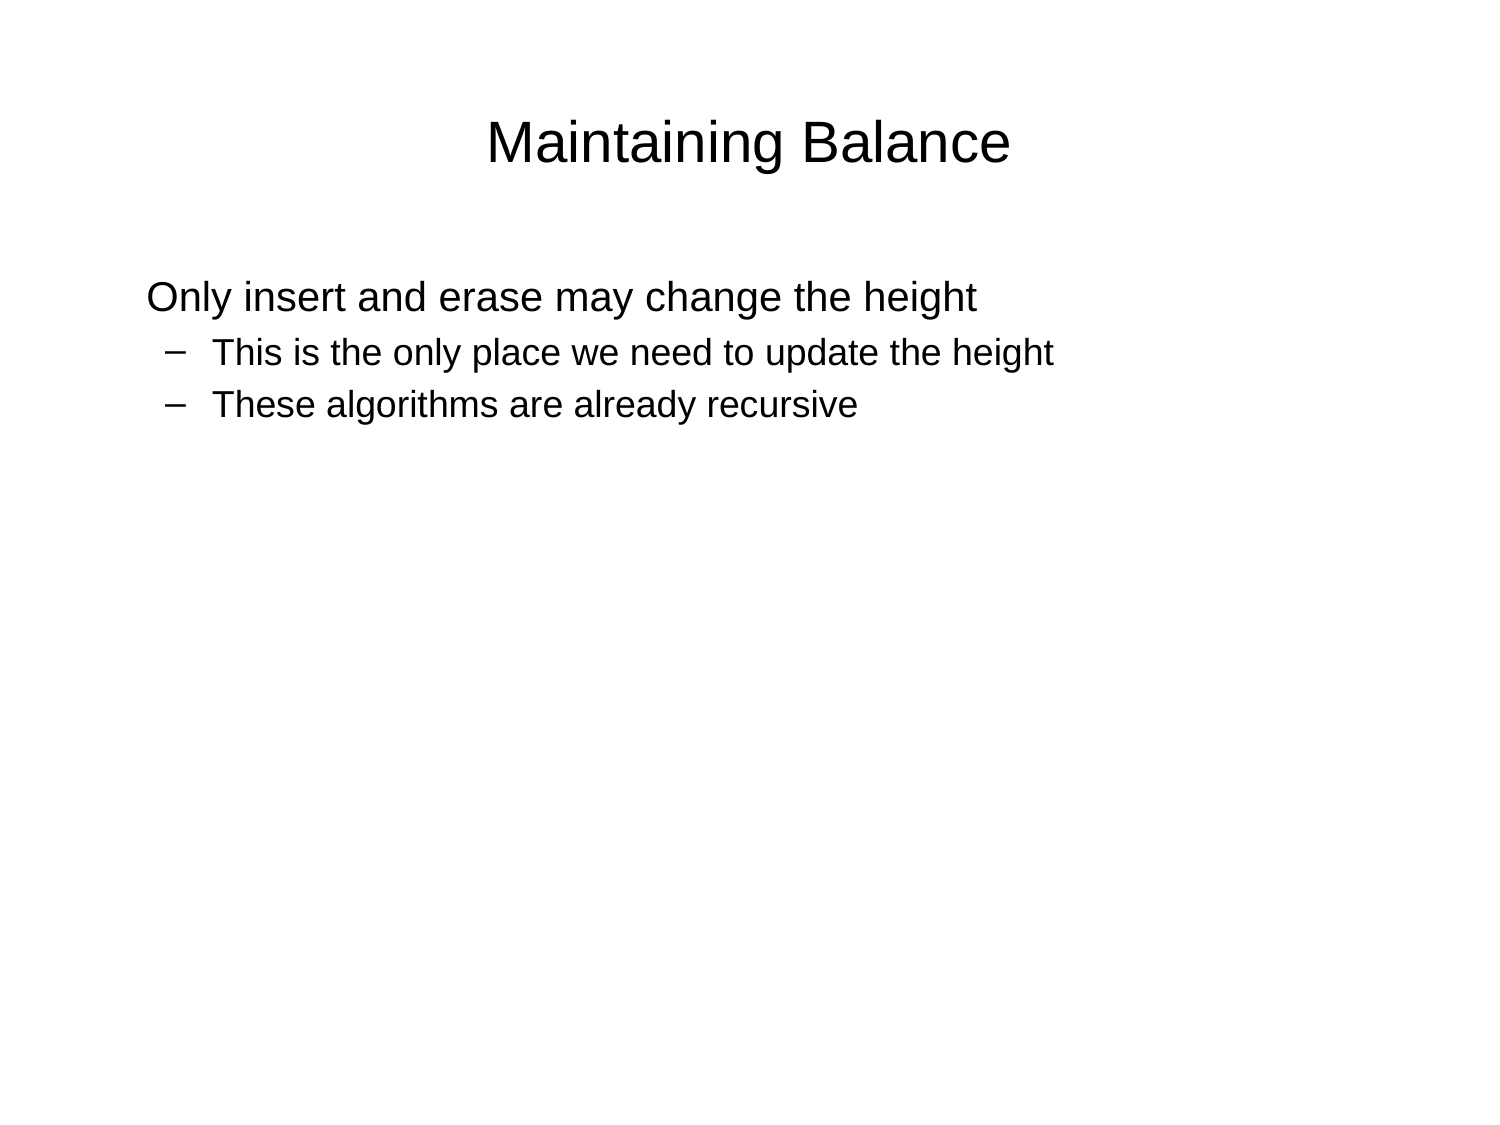

# Maintaining Balance
	Only insert and erase may change the height
This is the only place we need to update the height
These algorithms are already recursive